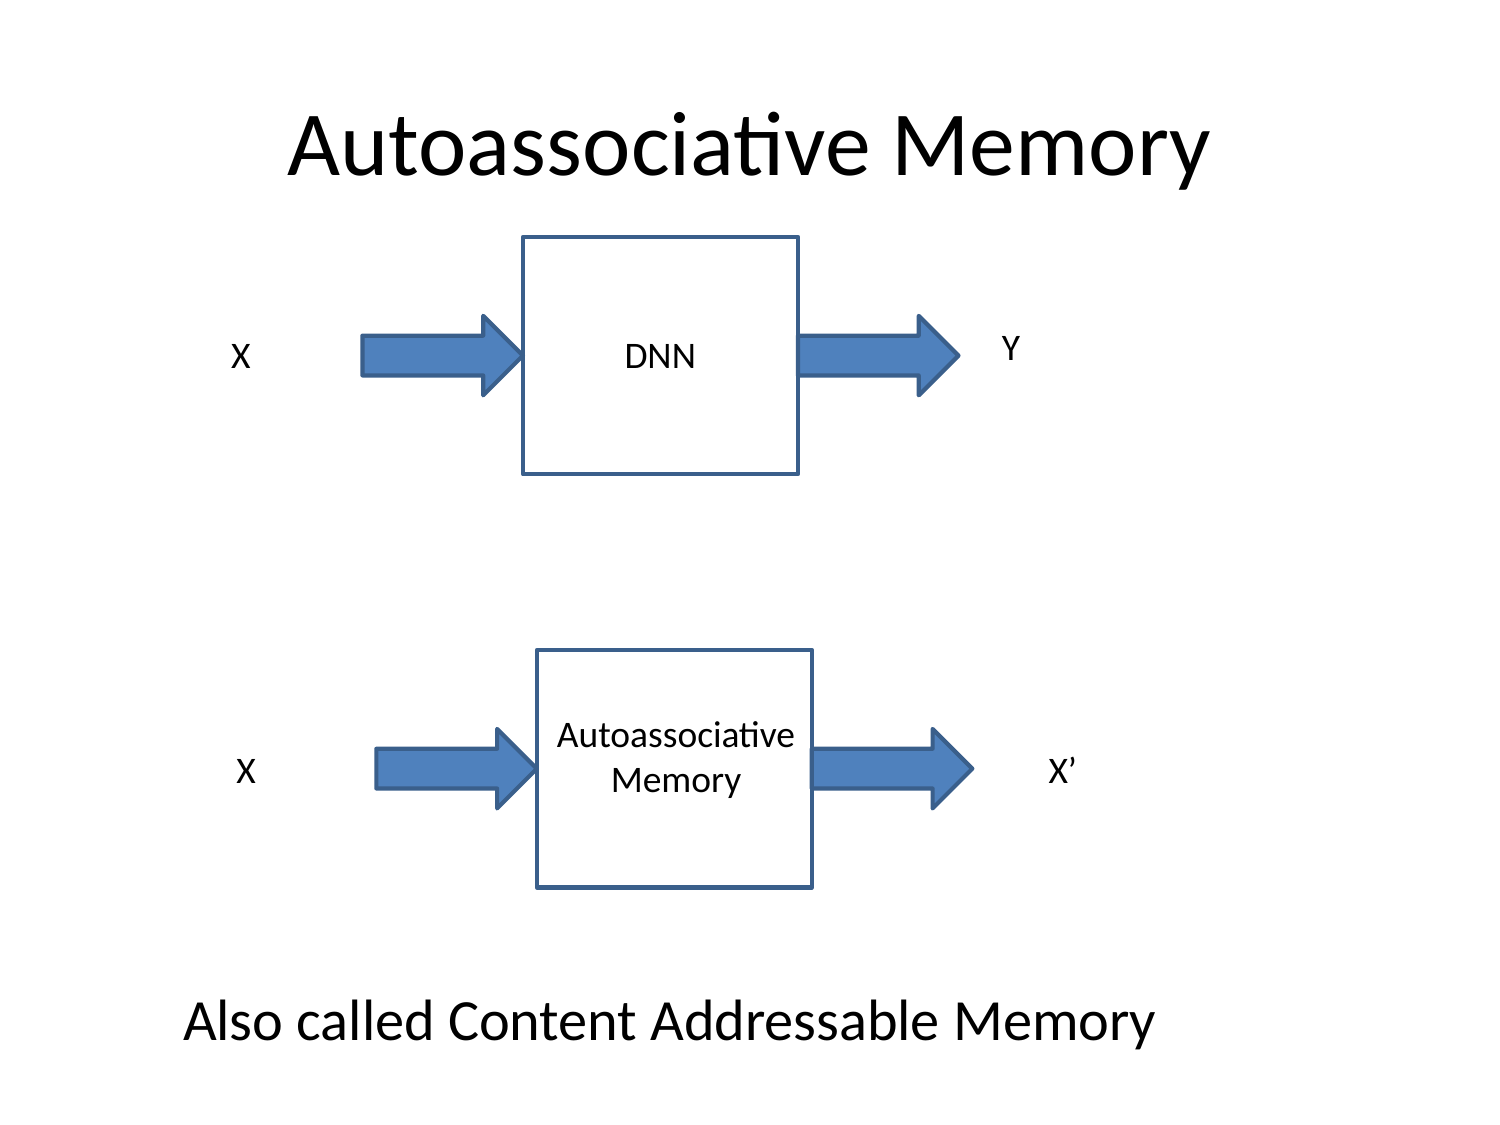

# Autoassociative Memory

Y
X
DNN

Autoassociative
Memory

X
X’
Also called Content Addressable Memory